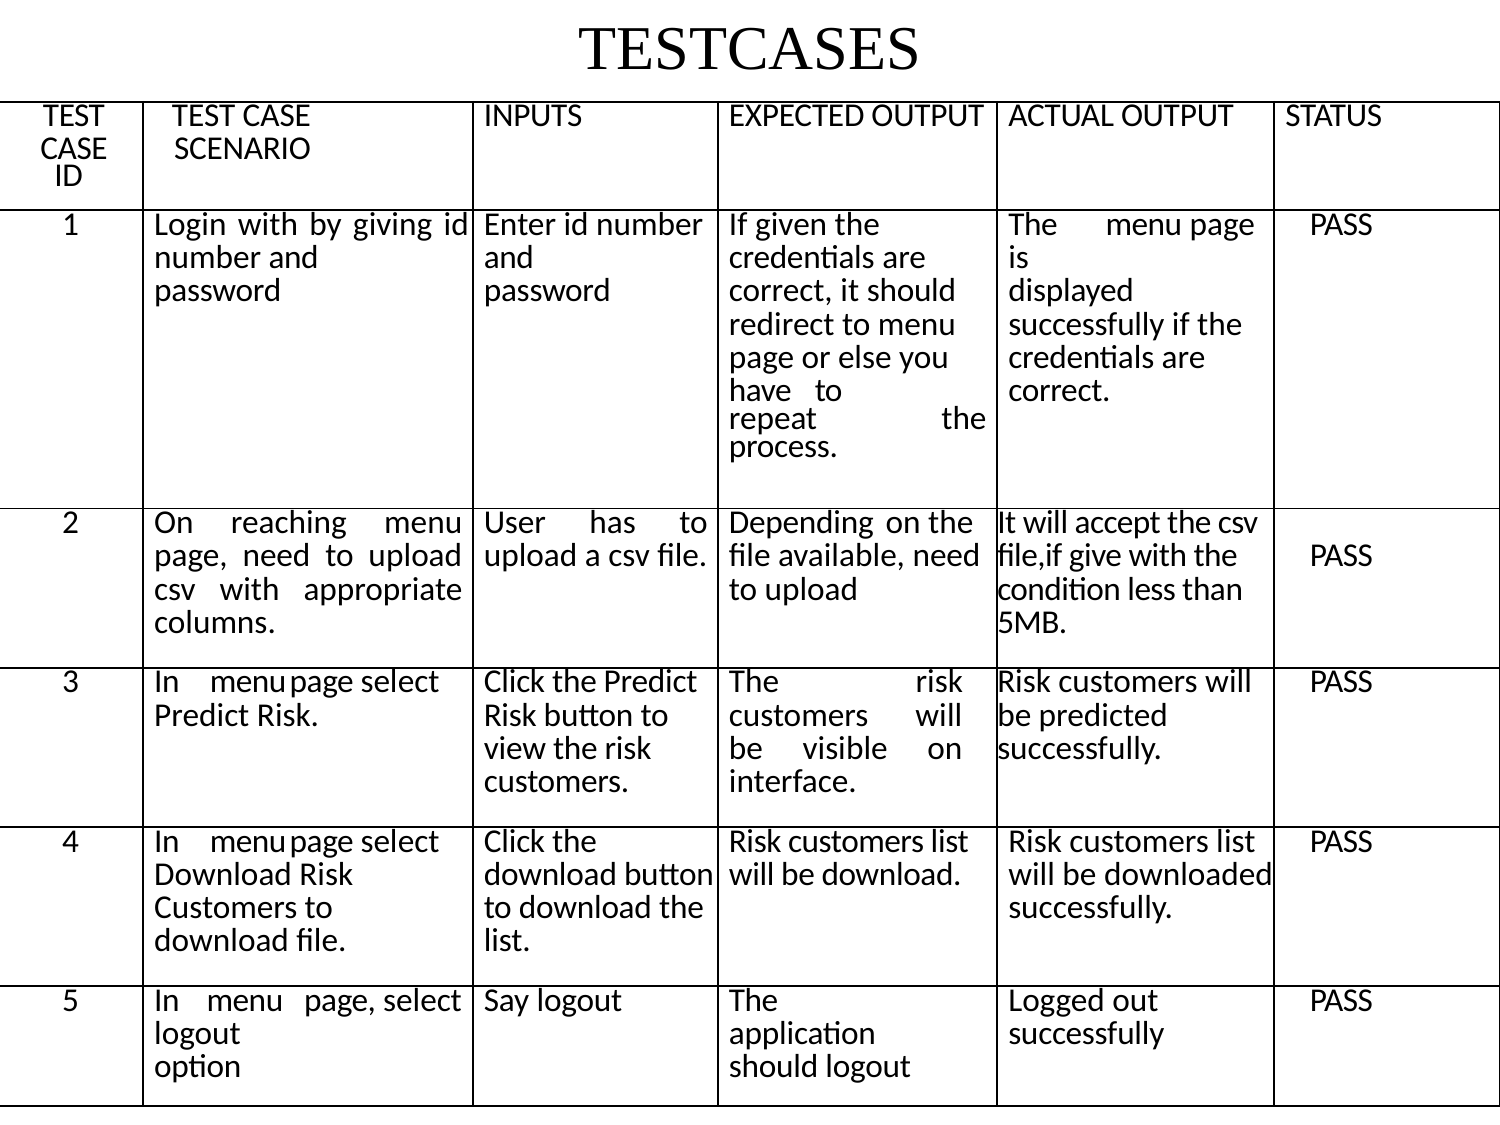

# TESTCASES
| TEST CASE ID | TEST CASE SCENARIO | INPUTS | EXPECTED OUTPUT | ACTUAL OUTPUT | STATUS |
| --- | --- | --- | --- | --- | --- |
| 1 | Login with by giving id number and password | Enter id number and password | If given the credentials are correct, it should redirect to menu page or else you have to repeat the process. | The menu page is displayed successfully if the credentials are correct. | PASS |
| 2 | On reaching menu page, need to upload csv with appropriate columns. | User has to upload a csv file. | Depending on the file available, need to upload | It will accept the csv file,if give with the condition less than 5MB. | PASS |
| 3 | In menu page select Predict Risk. | Click the Predict Risk button to view the risk customers. | The risk customers will be visible on interface. | Risk customers will be predicted successfully. | PASS |
| 4 | In menu page select Download Risk Customers to download file. | Click the download button to download the list. | Risk customers list will be download. | Risk customers list will be downloaded successfully. | PASS |
| 5 | In menu page, select logout option | Say logout | The application should logout | Logged out successfully | PASS |